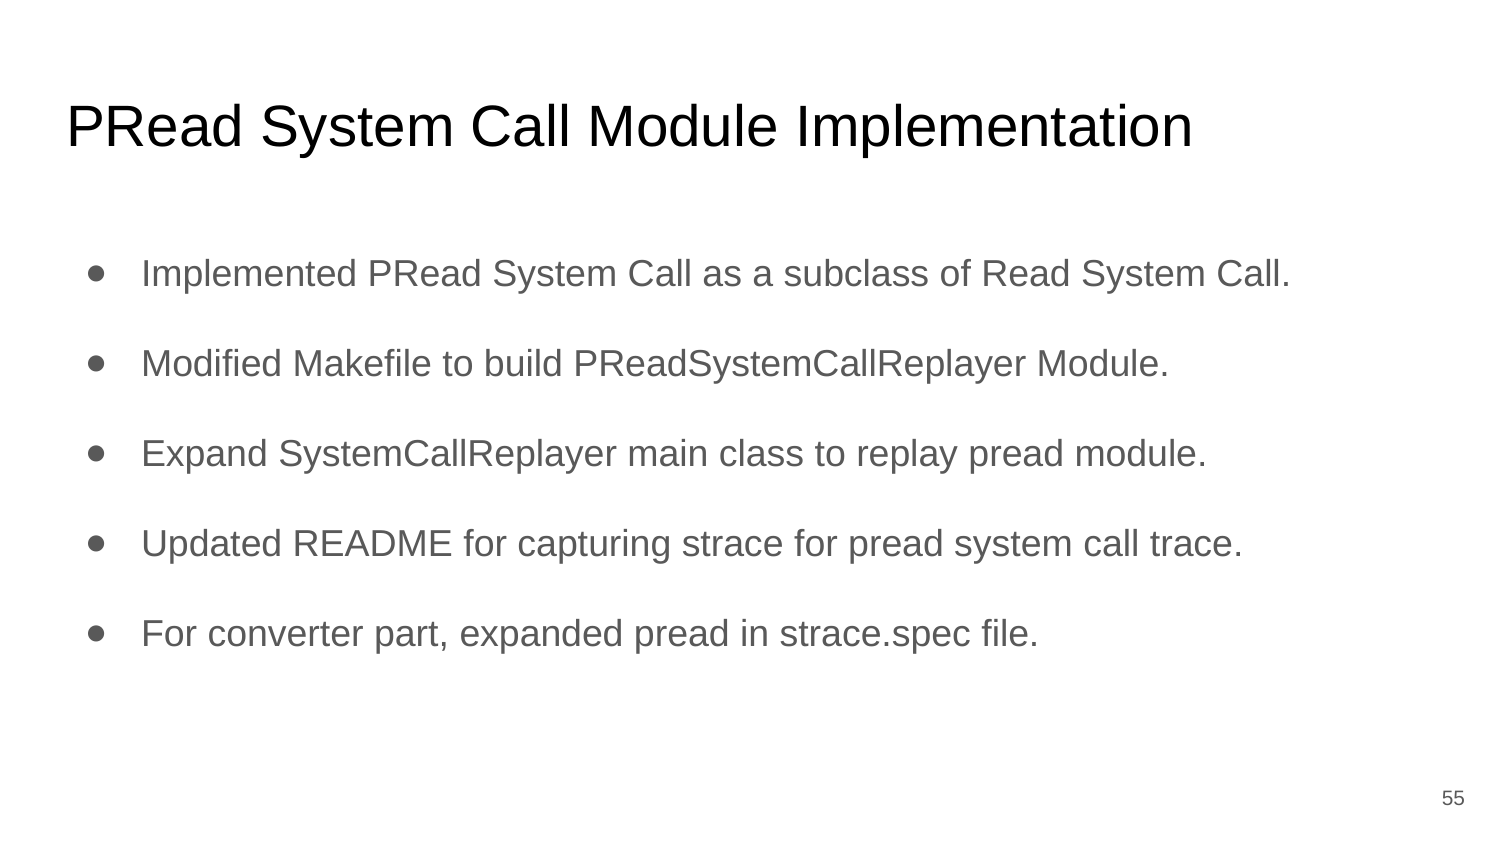

# PRead System Call Module Implementation
Implemented PRead System Call as a subclass of Read System Call.
Modified Makefile to build PReadSystemCallReplayer Module.
Expand SystemCallReplayer main class to replay pread module.
Updated README for capturing strace for pread system call trace.
For converter part, expanded pread in strace.spec file.
55